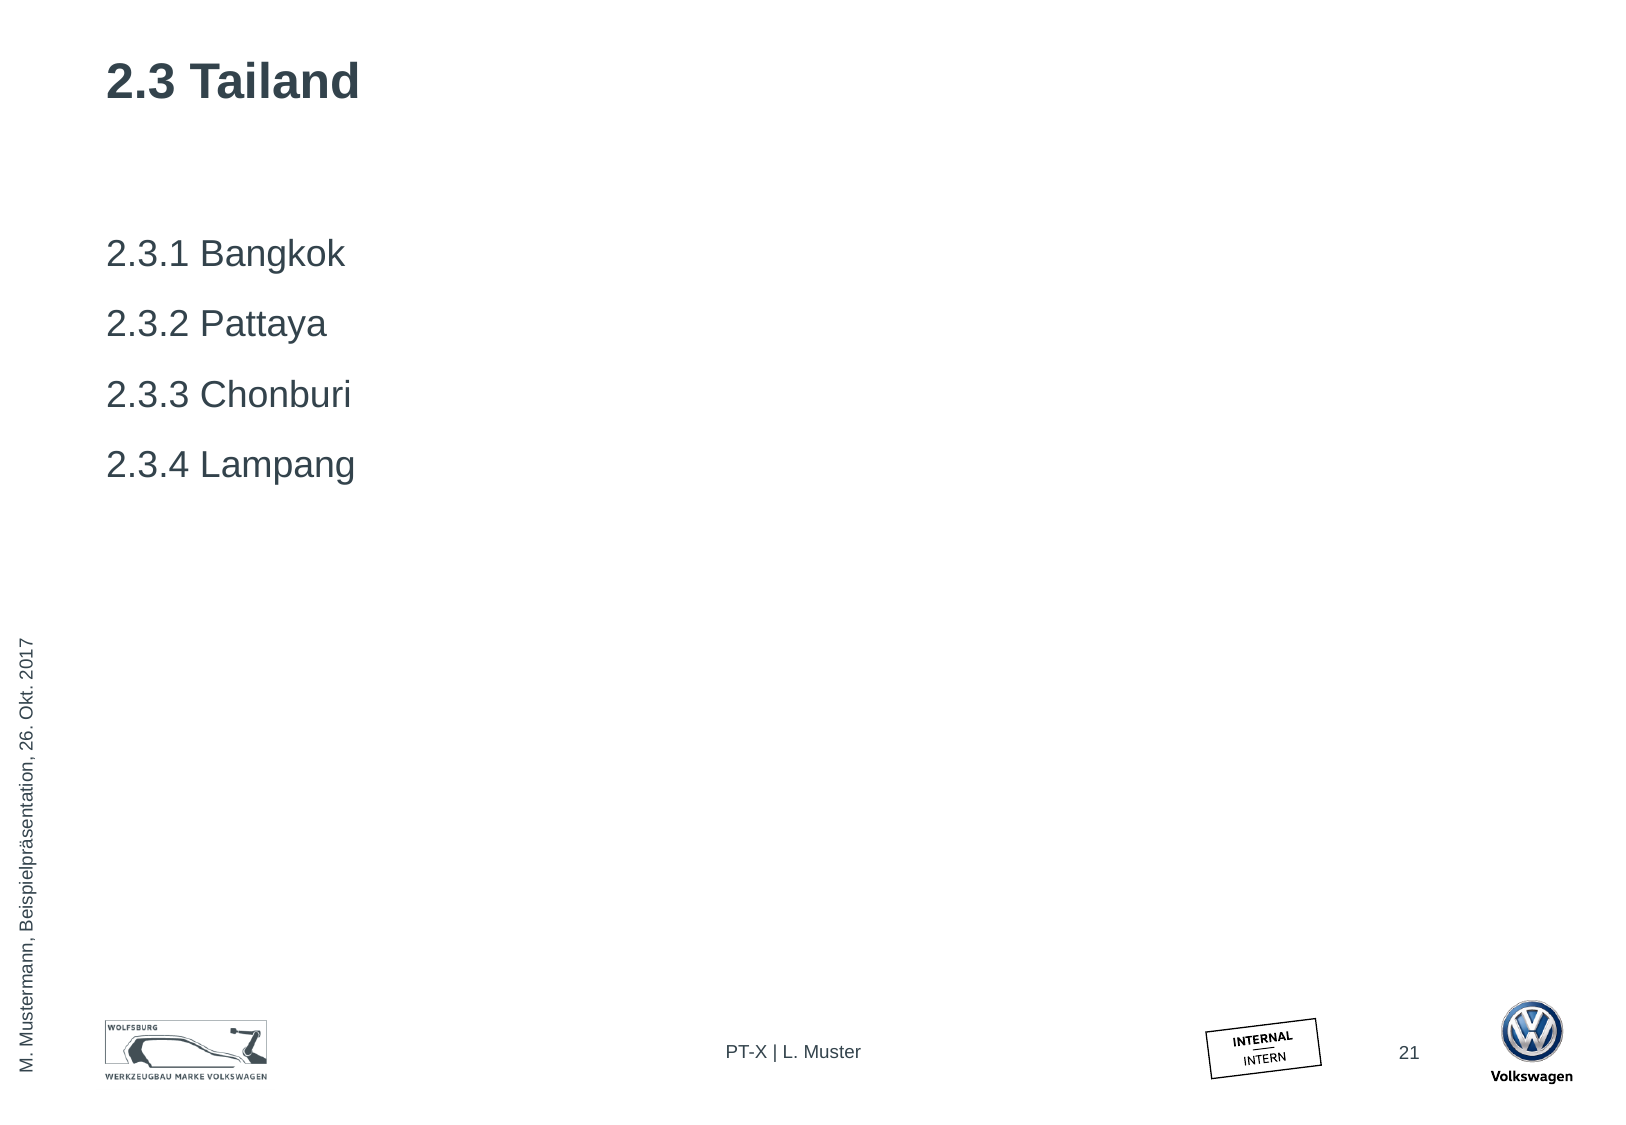

# 2.3 Tailand
2.3.1 Bangkok
2.3.2 Pattaya
2.3.3 Chonburi
2.3.4 Lampang